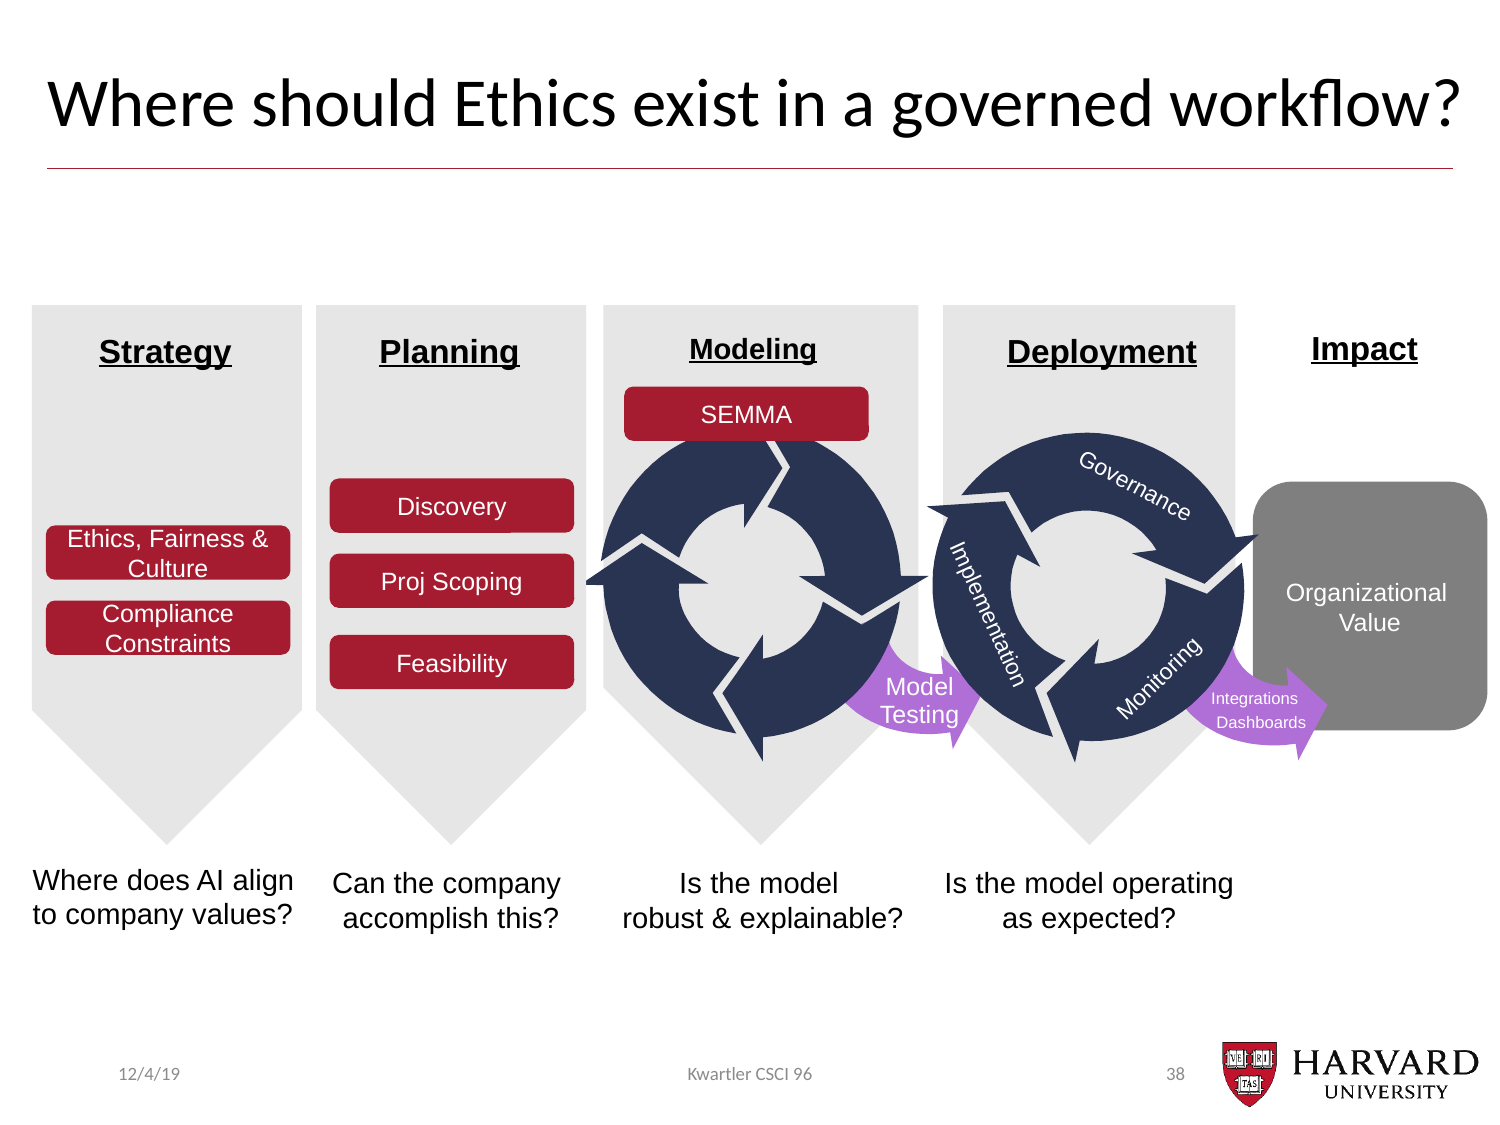

Where should Ethics exist in a governed workflow?
Impact
Strategy
Planning
Modeling
Deployment
SEMMA

Governance

Monitoring
Implementation

Discovery
Proj Scoping
Feasibility
Organizational
Value
Ethics, Fairness & Culture
Compliance Constraints

Model Testing

Integrations
Dashboards
Where does AI align to company values?
Can the company
accomplish this?
Is the model
robust & explainable?
Is the model operating
as expected?
12/4/19
Kwartler CSCI 96
38